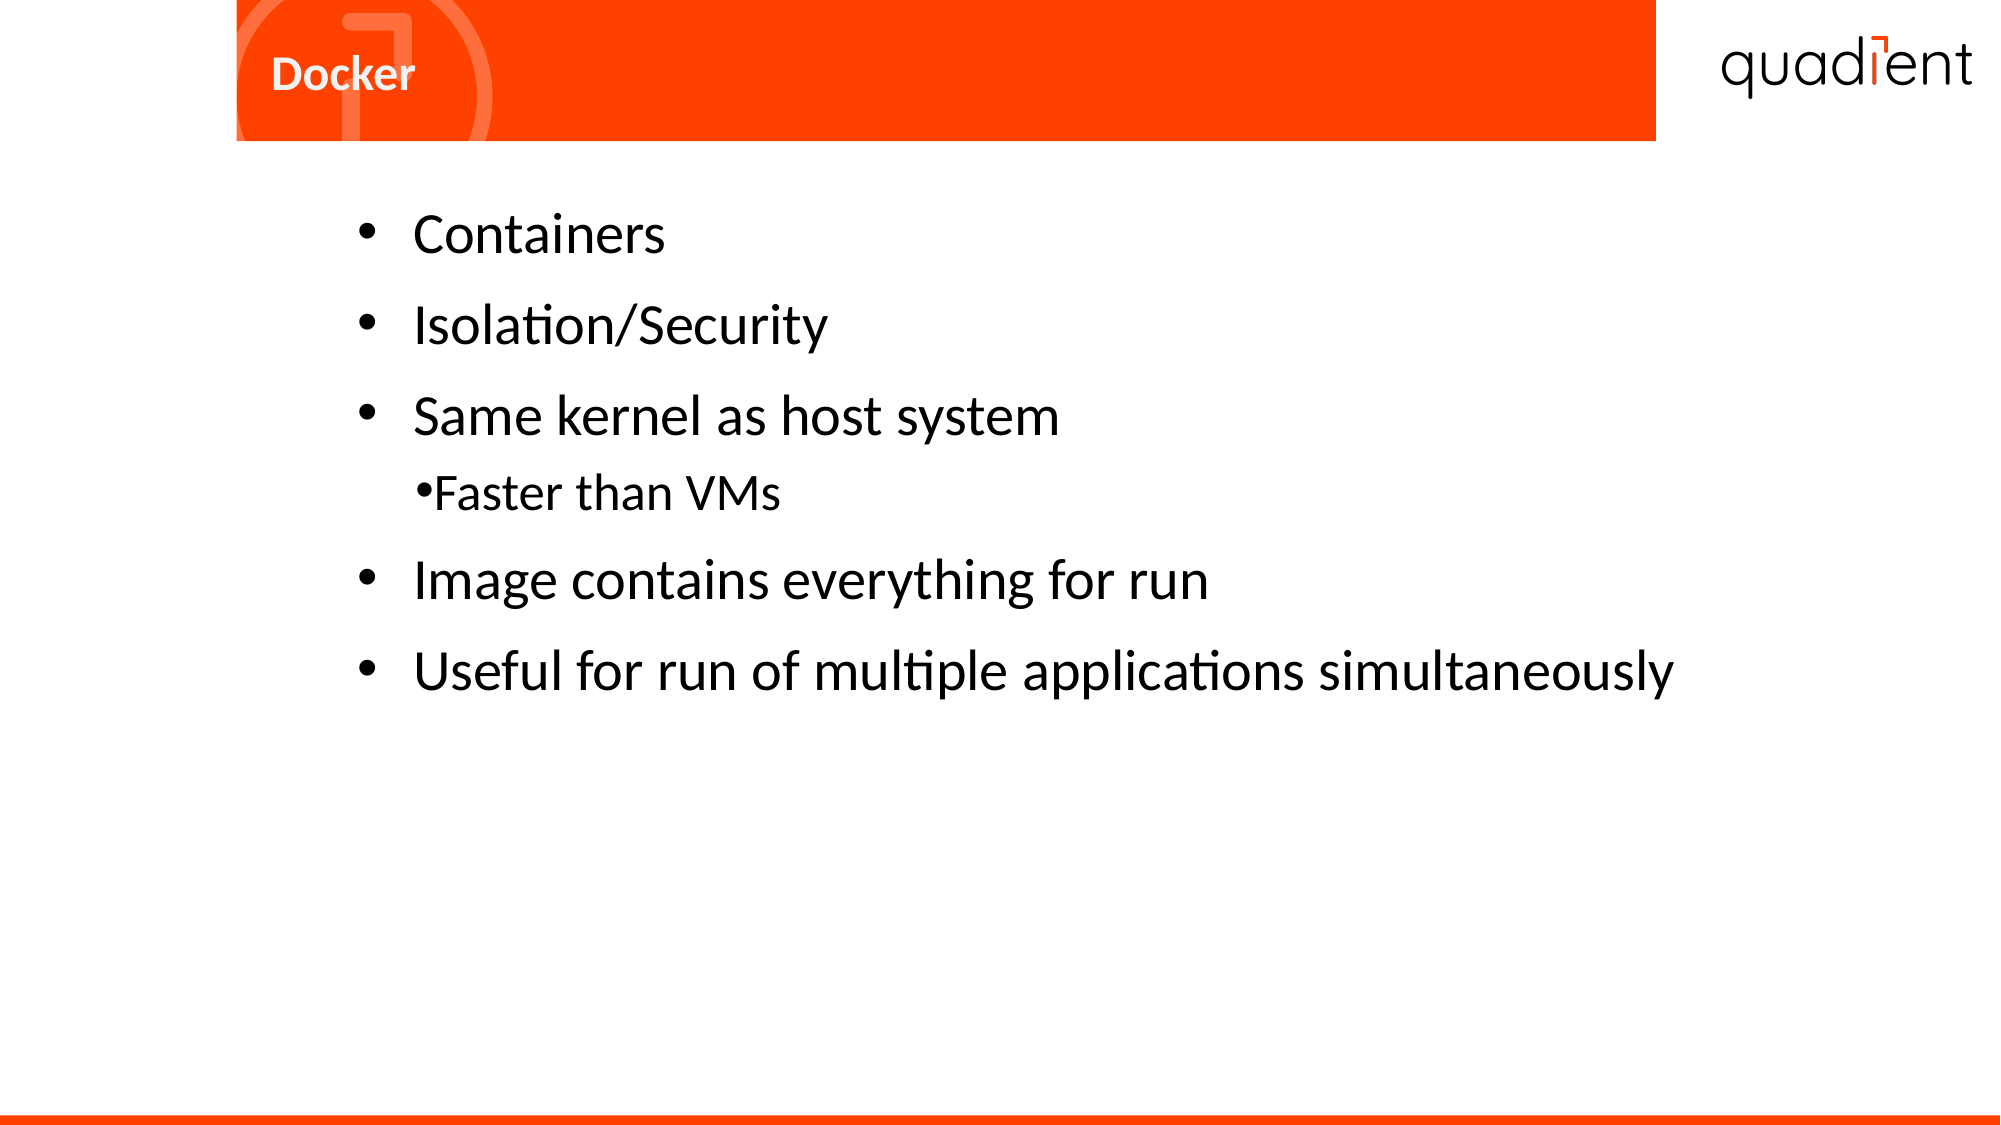

# Docker
Containers
Isolation/Security
Same kernel as host system
Faster than VMs
Image contains everything for run
Useful for run of multiple applications simultaneously